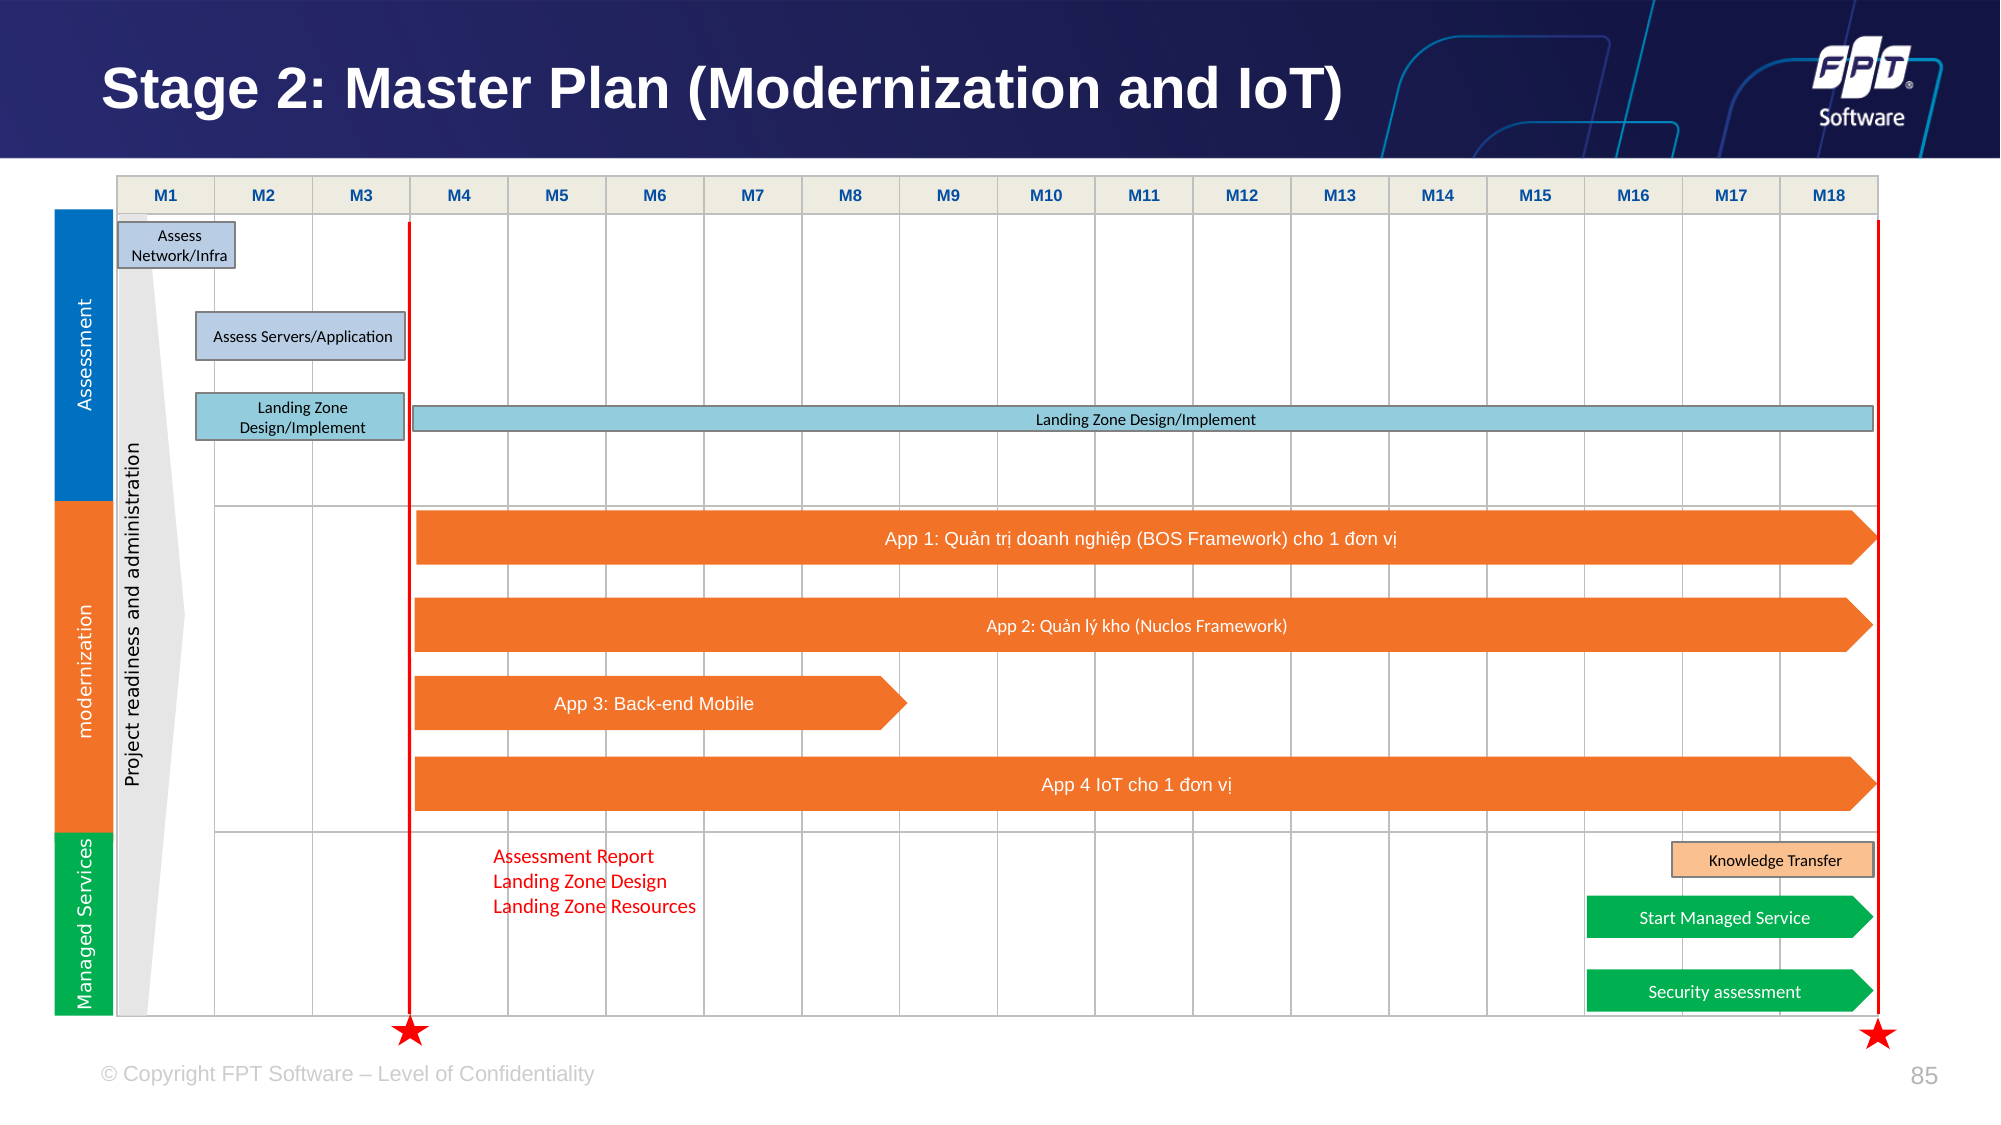

# Stage 2: Master Plan (Modernization and IoT)
| M1 | M2 | M3 | M4 | M5 | M6 | M7 | M8 | M9 | M10 | M11 | M12 | M13 | M14 | M15 | M16 | M17 | M18 |
| --- | --- | --- | --- | --- | --- | --- | --- | --- | --- | --- | --- | --- | --- | --- | --- | --- | --- |
|  |  |  |  |  |  |  |  |  |  |  |  |  |  |  |  |  |  |
|  |  |  |  |  |  |  |  |  |  |  |  |  |  |  |  |  |  |
|  |  |  |  |  |  |  |  |  |  |  |  |  |  |  |  |  |  |
Project readiness and administration

Assess Network/Infra
Assess Servers/Application
Assessment
Landing Zone Design/Implement
Landing Zone Design/Implement
App 1: Quản trị doanh nghiệp (BOS Framework) cho 1 đơn vị
App 2: Quản lý kho (Nuclos Framework)
modernization
App 3: Back-end Mobile
App 4 IoT cho 1 đơn vị
Assessment Report
Landing Zone Design
Landing Zone Resources
Knowledge Transfer
Managed Services
Start Managed Service
Security assessment

85